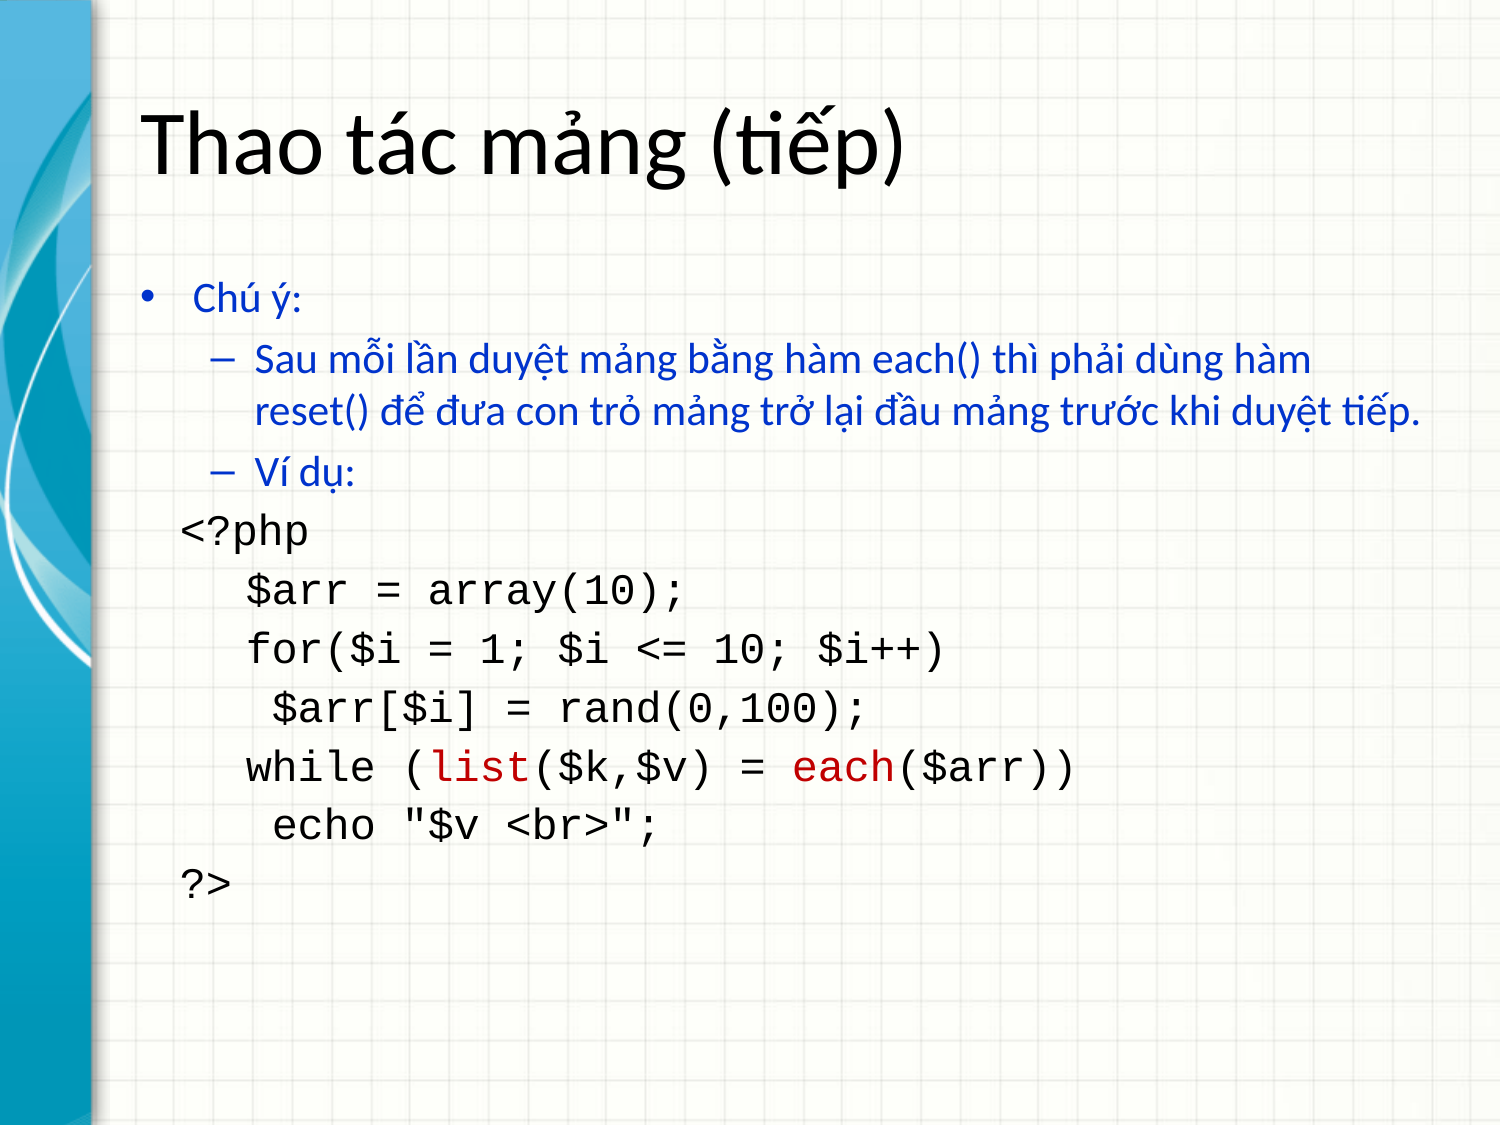

# Thao tác mảng (tiếp)
Chú ý:
Sau mỗi lần duyệt mảng bằng hàm each() thì phải dùng hàm reset() để đưa con trỏ mảng trở lại đầu mảng trước khi duyệt tiếp.
Ví dụ:
<?php
	$arr = array(10);
	for($i = 1; $i <= 10; $i++)
		 $arr[$i] = rand(0,100);
	while (list($k,$v) = each($arr))
		 echo "$v <br>";
?>